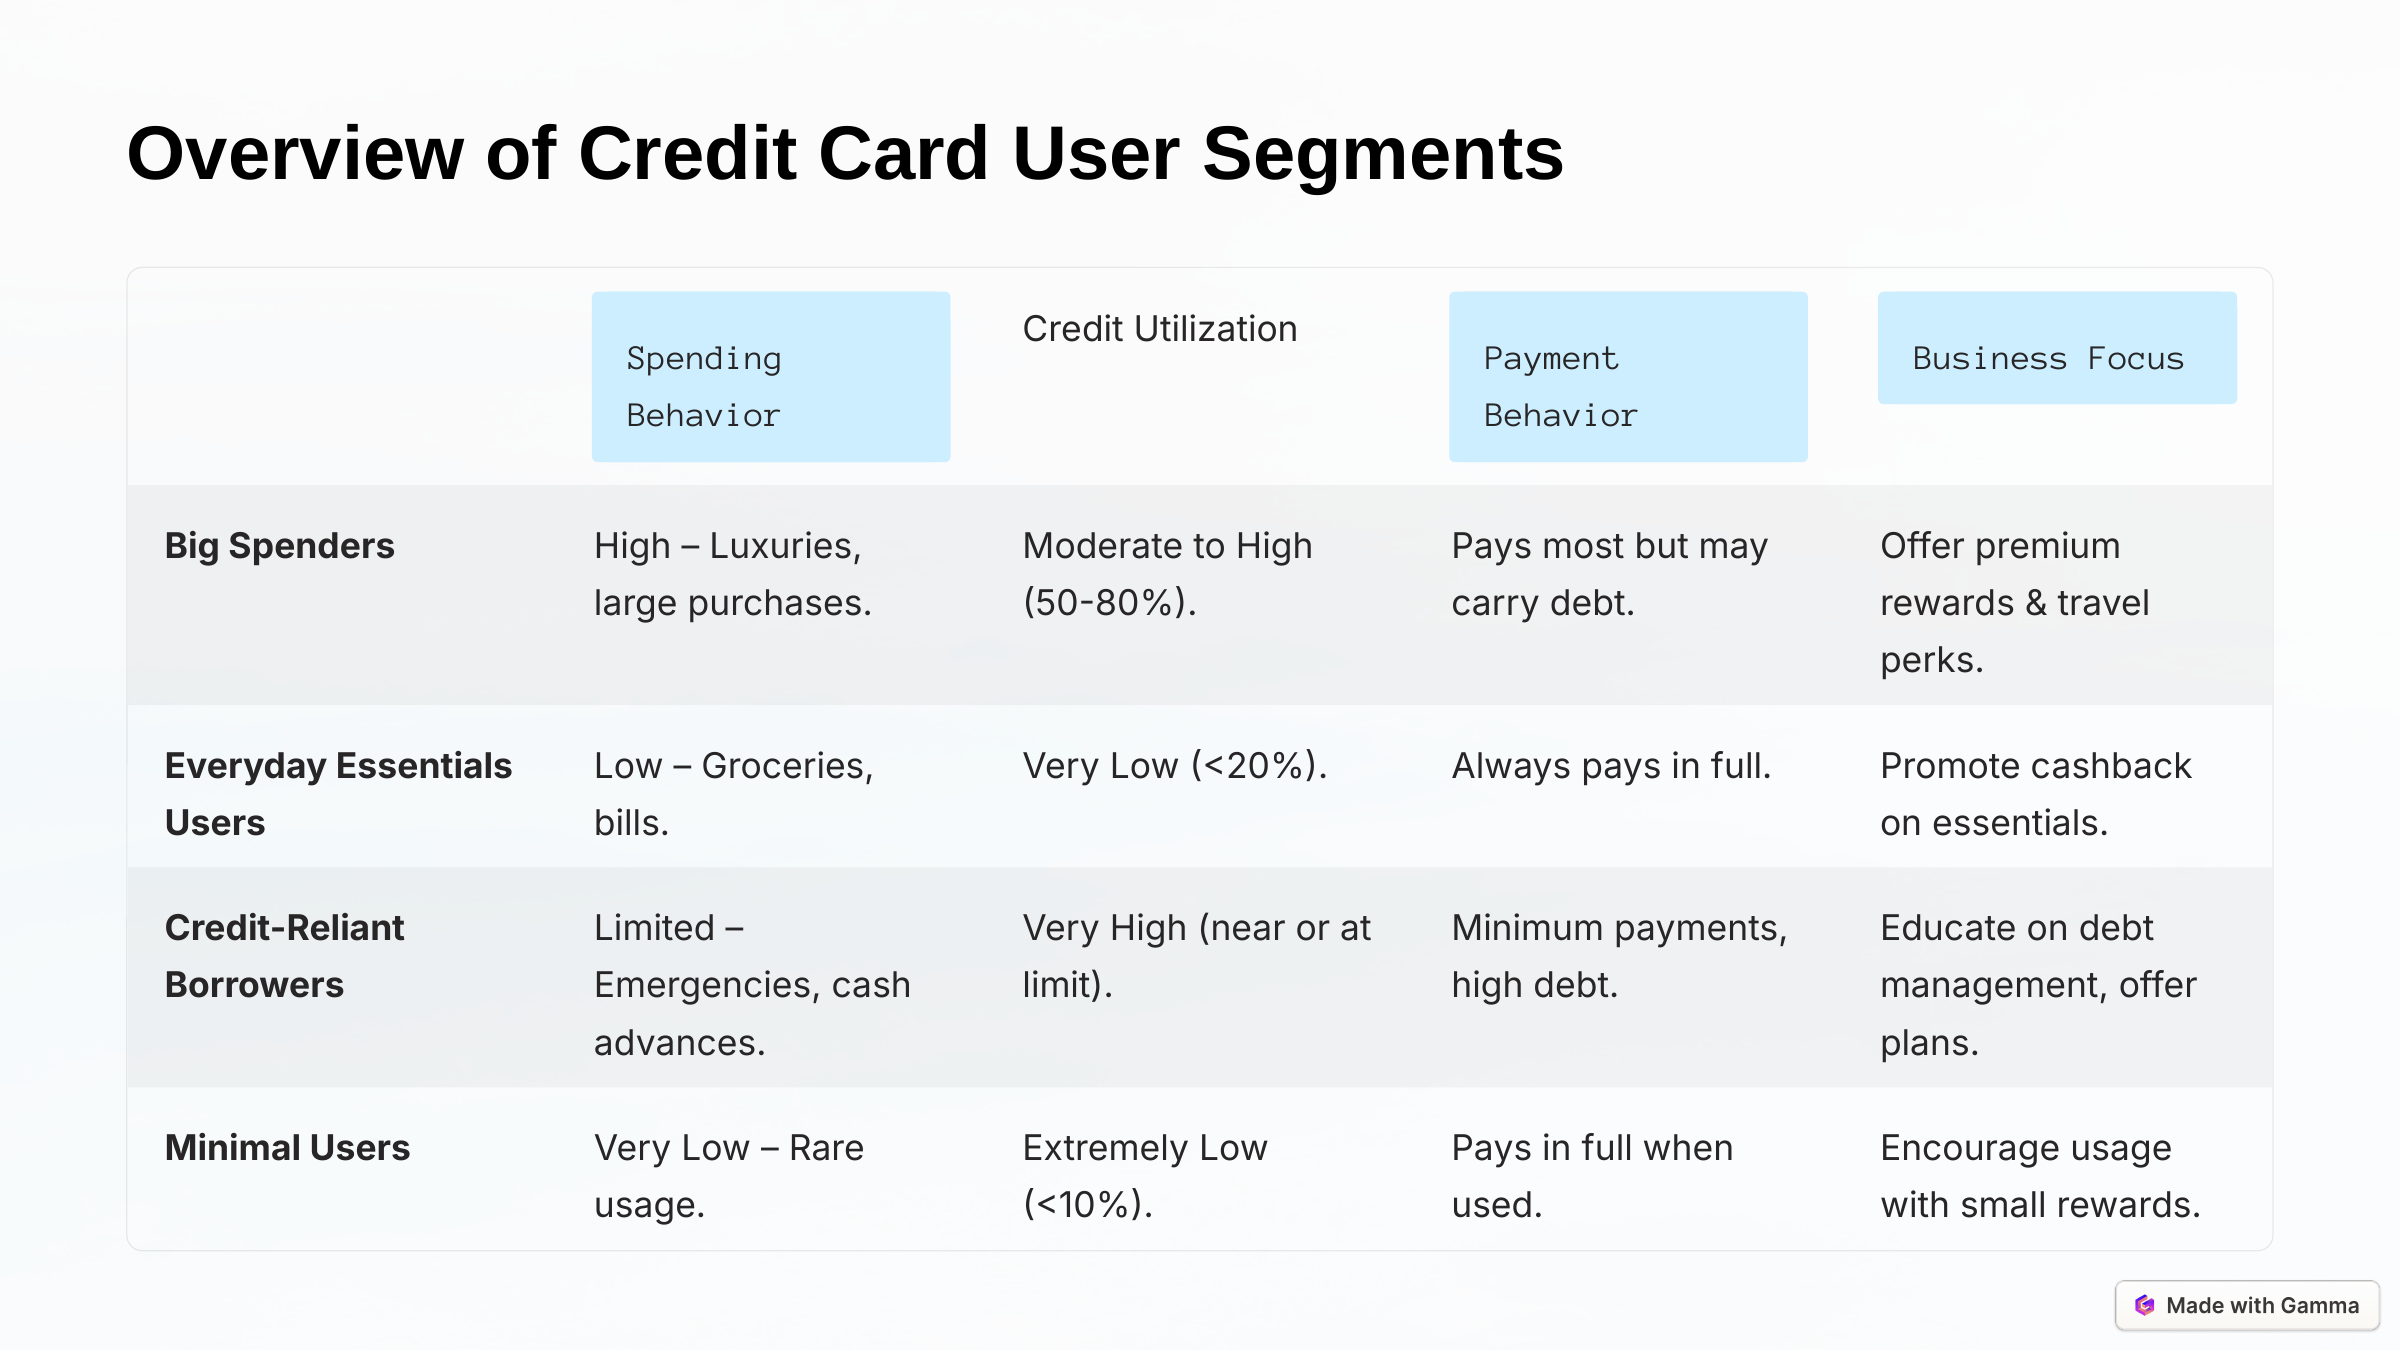

Overview of Credit Card User Segments

Credit Utilization

Spending Behavior
Payment Behavior
Business Focus

Big Spenders
High – Luxuries, large purchases.
Moderate to High (50-80%).
Pays most but may carry debt.
Offer premium rewards & travel perks.

Everyday Essentials Users
Low – Groceries, bills.
Very Low (<20%).
Always pays in full.
Promote cashback on essentials.

Credit-Reliant Borrowers
Limited – Emergencies, cash advances.
Very High (near or at limit).
Minimum payments, high debt.
Educate on debt management, offer plans.

Minimal Users
Very Low – Rare usage.
Extremely Low (<10%).
Pays in full when used.
Encourage usage with small rewards.